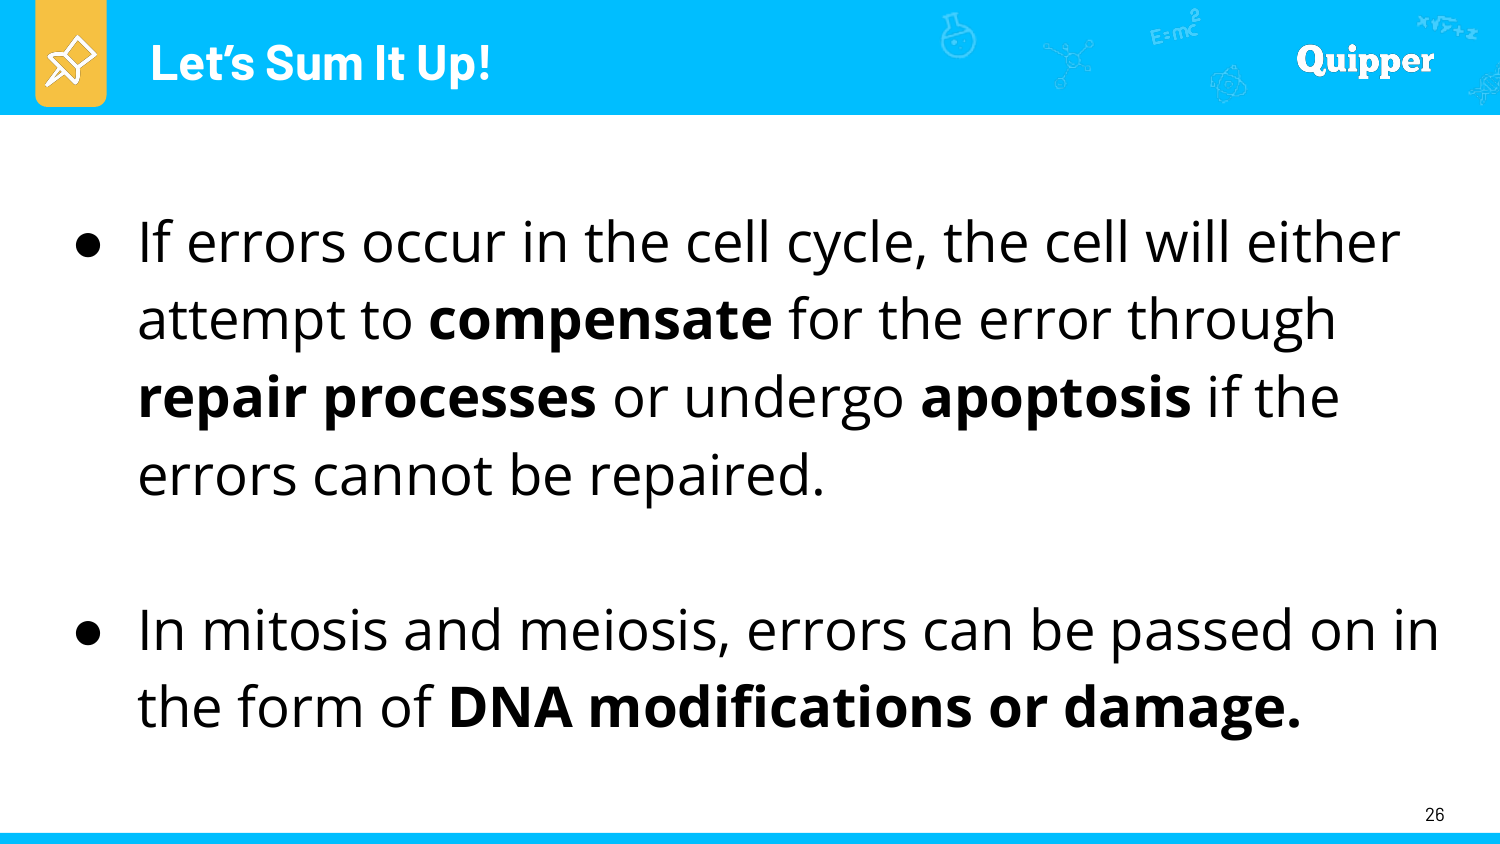

If errors occur in the cell cycle, the cell will either attempt to compensate for the error through repair processes or undergo apoptosis if the errors cannot be repaired.

In mitosis and meiosis, errors can be passed on in the form of DNA modifications or damage.

26